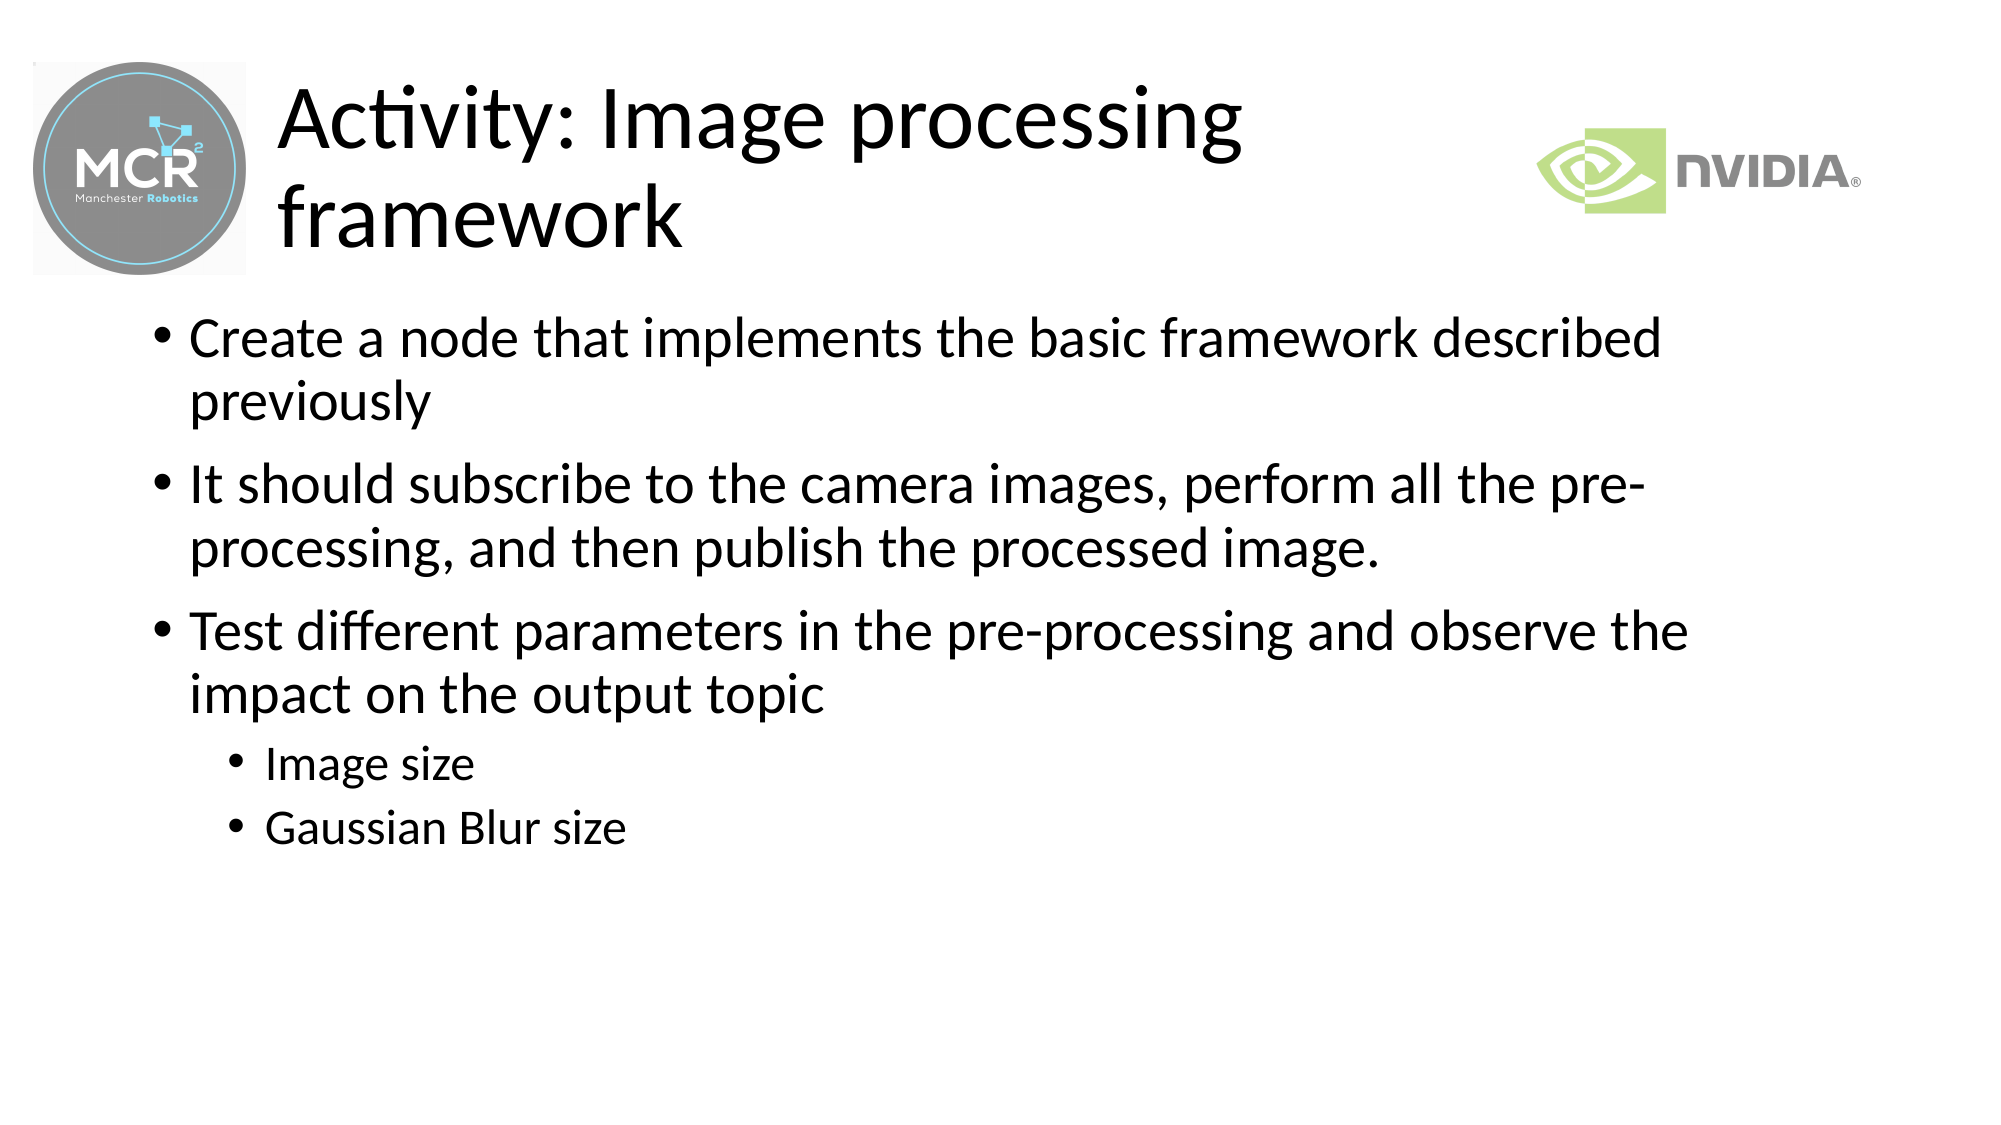

# Activity: Image processing framework
Create a node that implements the basic framework described previously
It should subscribe to the camera images, perform all the pre-processing, and then publish the processed image.
Test different parameters in the pre-processing and observe the impact on the output topic
Image size
Gaussian Blur size